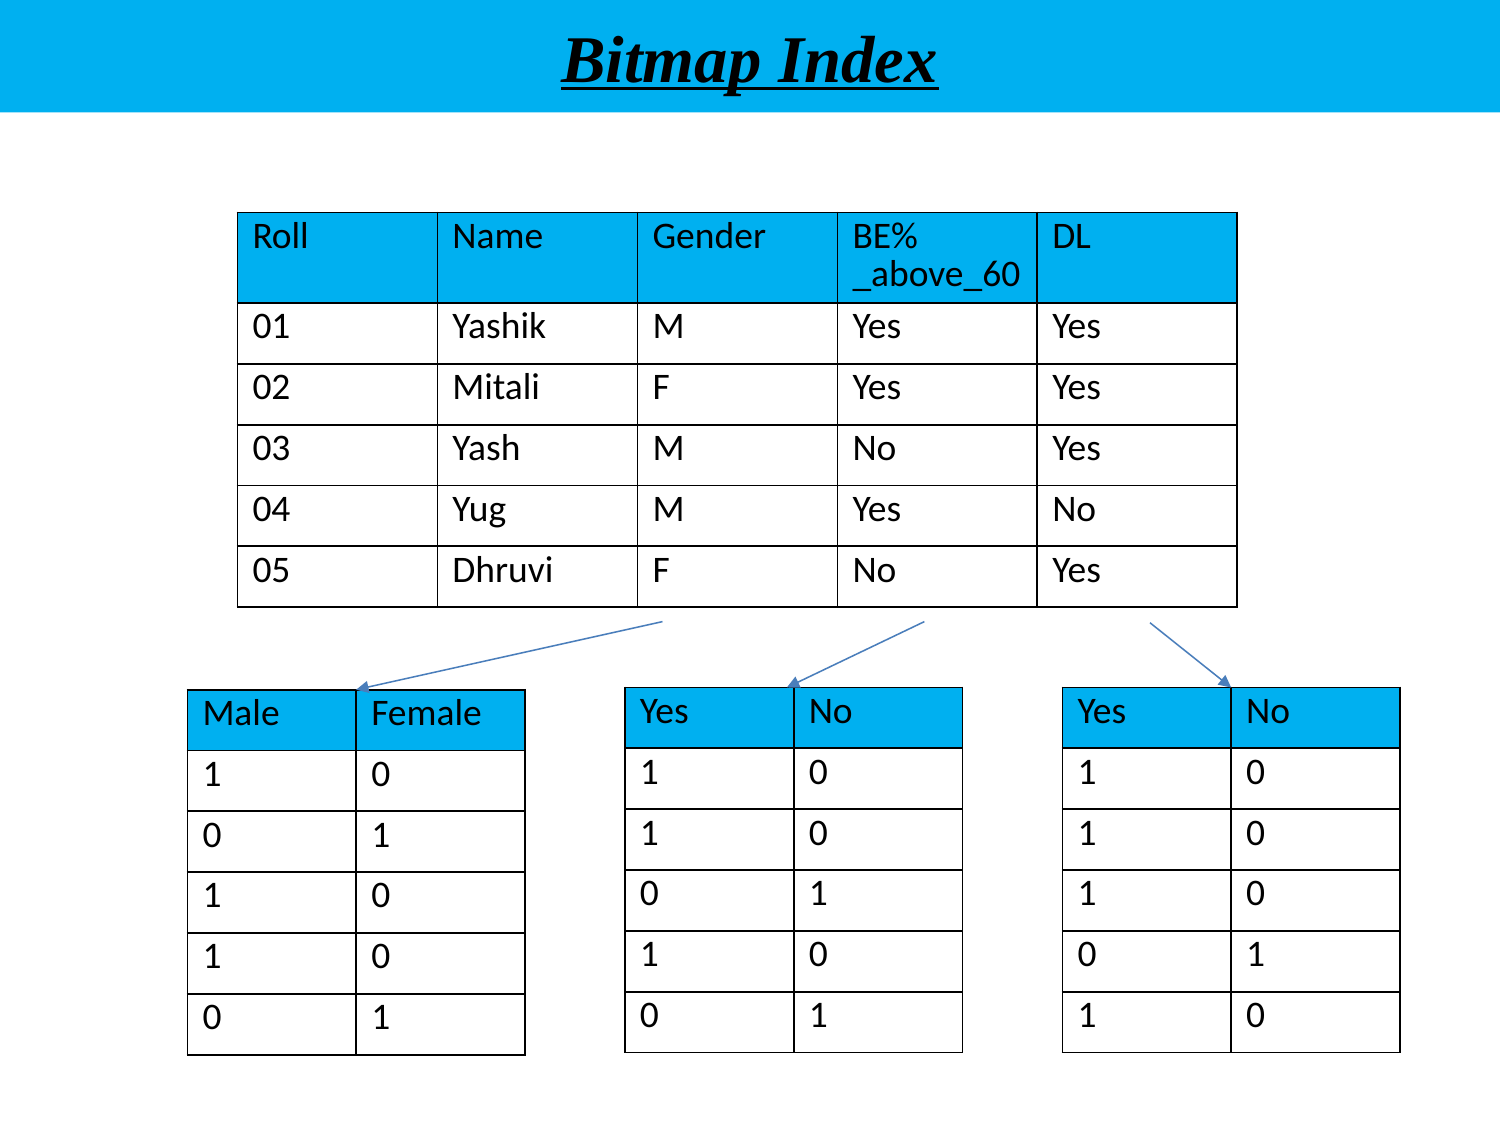

# Bitmap Index
| Roll | Name | Gender | BE% \_above\_60 | DL |
| --- | --- | --- | --- | --- |
| 01 | Yashik | M | Yes | Yes |
| 02 | Mitali | F | Yes | Yes |
| 03 | Yash | M | No | Yes |
| 04 | Yug | M | Yes | No |
| 05 | Dhruvi | F | No | Yes |
| Yes | No |
| --- | --- |
| 1 | 0 |
| 1 | 0 |
| 0 | 1 |
| 1 | 0 |
| 0 | 1 |
| Yes | No |
| --- | --- |
| 1 | 0 |
| 1 | 0 |
| 1 | 0 |
| 0 | 1 |
| 1 | 0 |
| Male | Female |
| --- | --- |
| 1 | 0 |
| 0 | 1 |
| 1 | 0 |
| 1 | 0 |
| 0 | 1 |